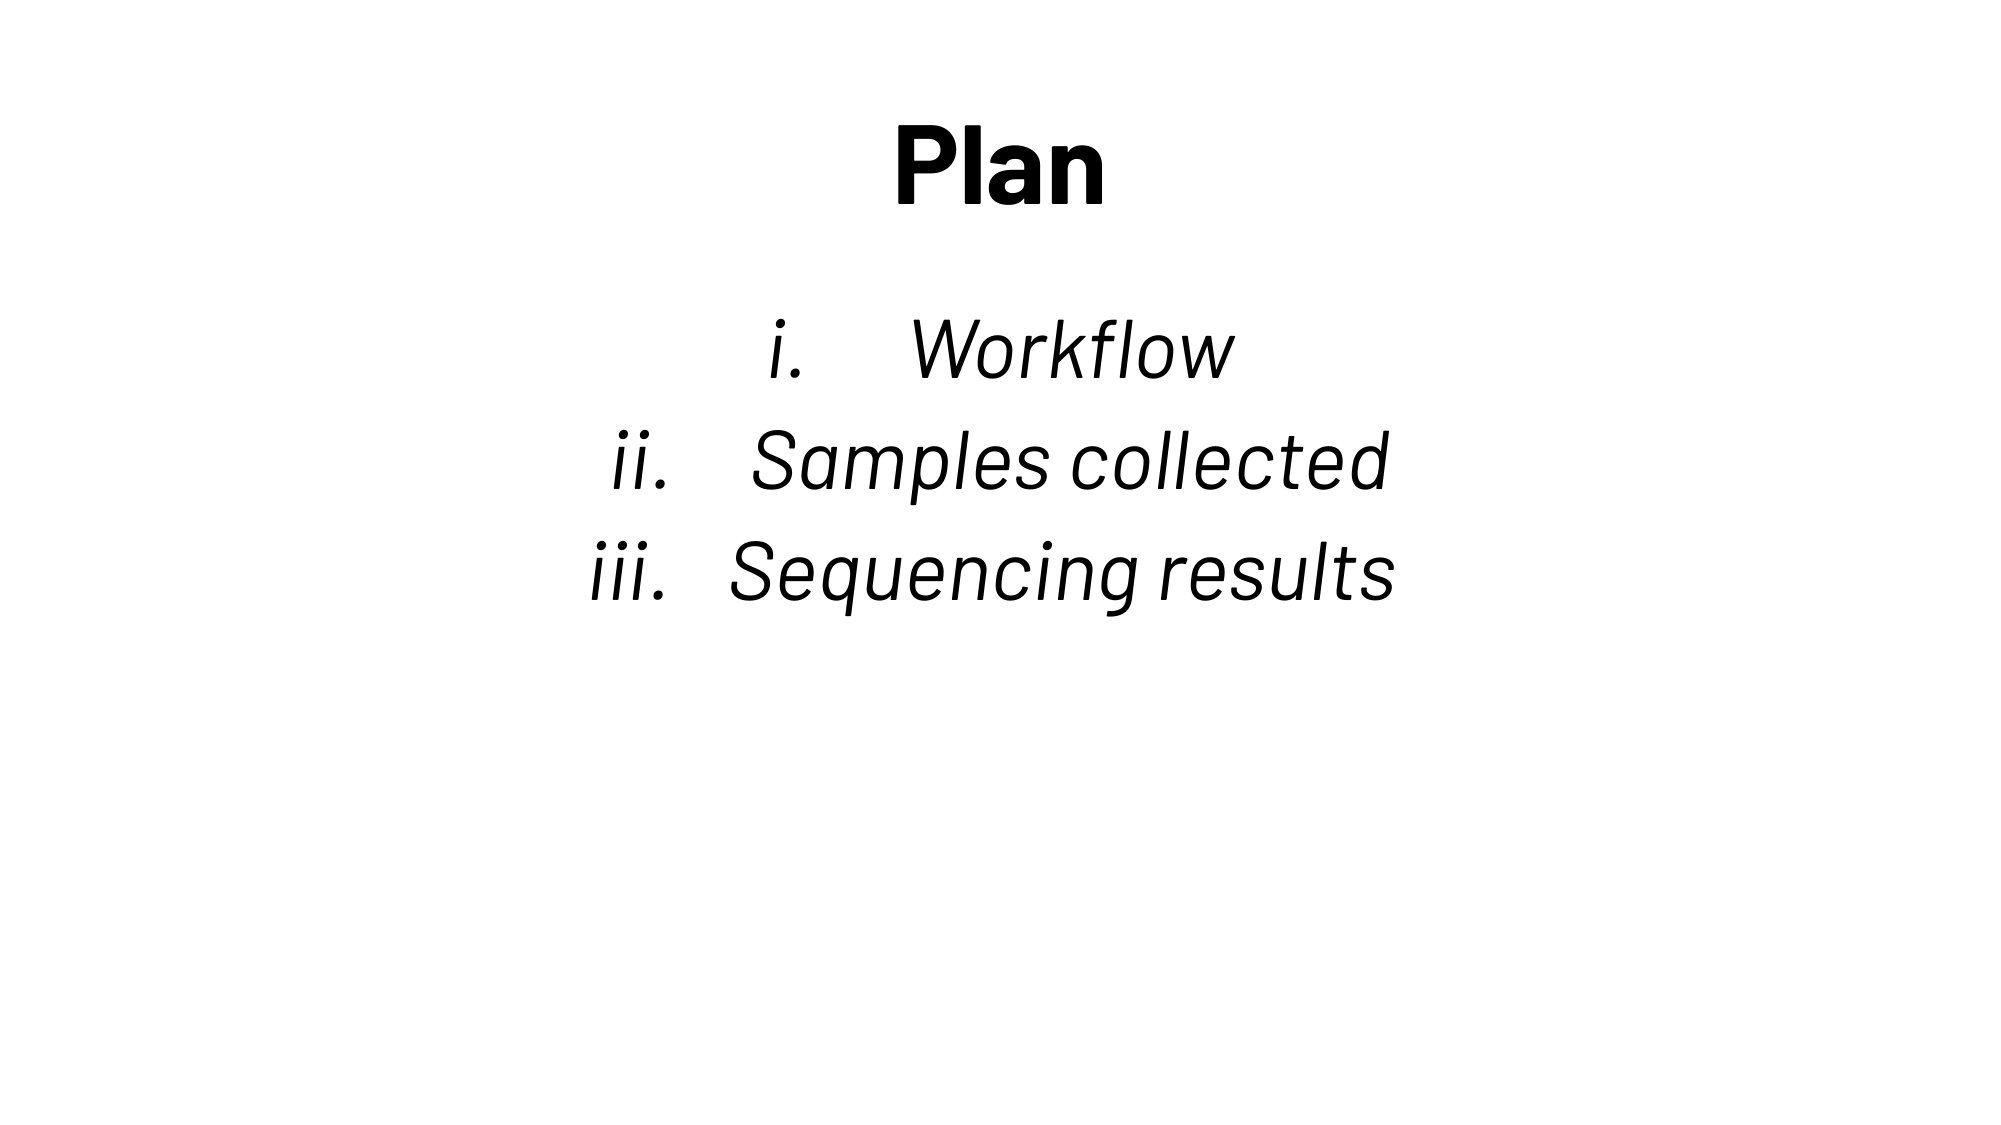

# Plan
Workflow
Samples collected
Sequencing results